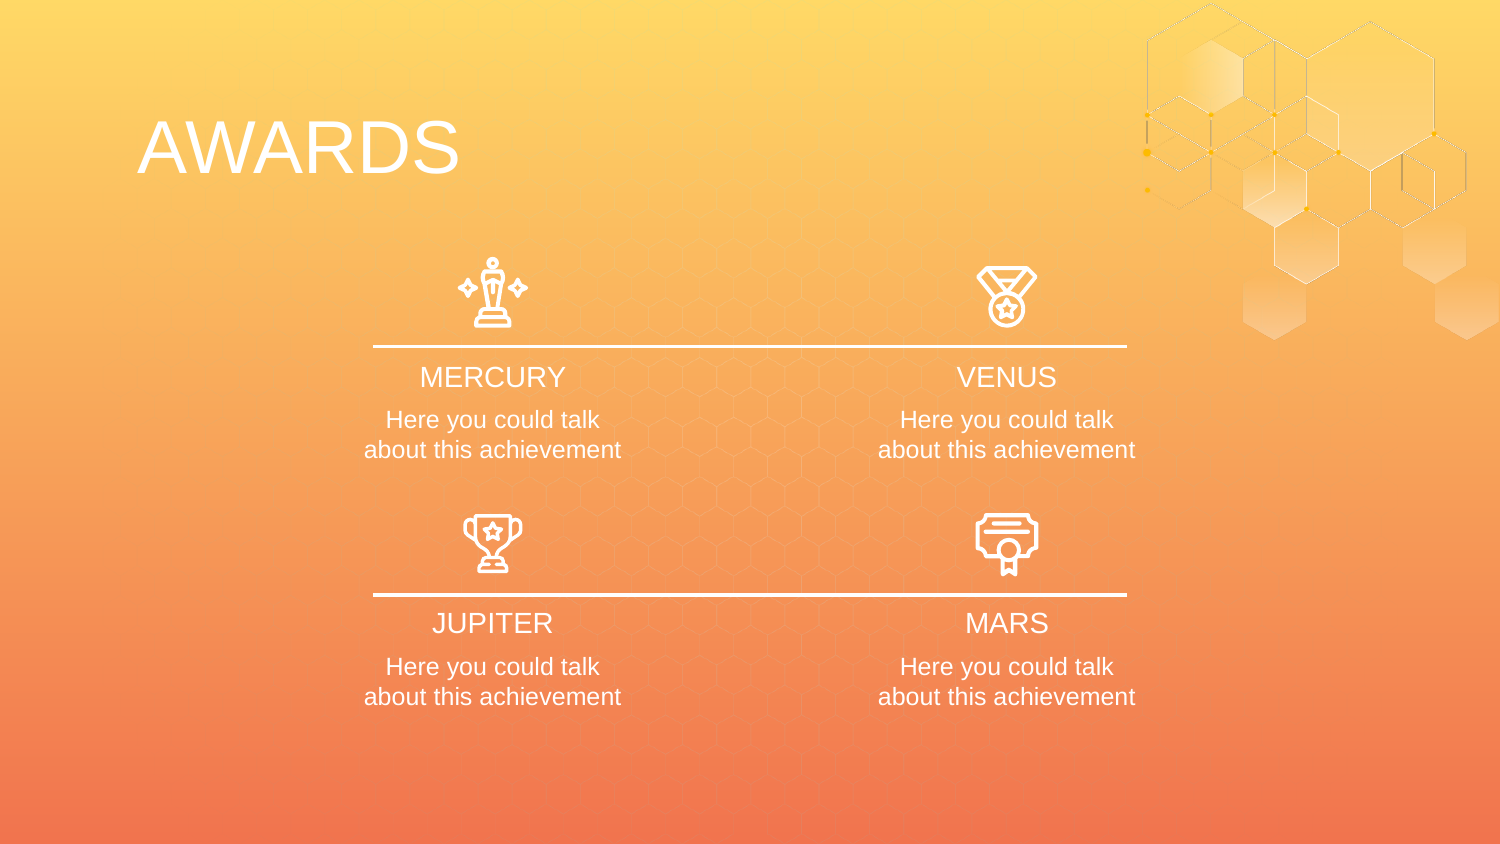

# AWARDS

MERCURY
VENUS
Here you could talk about this achievement
Here you could talk about this achievement
JUPITER
MARS
Here you could talk about this achievement
Here you could talk about this achievement